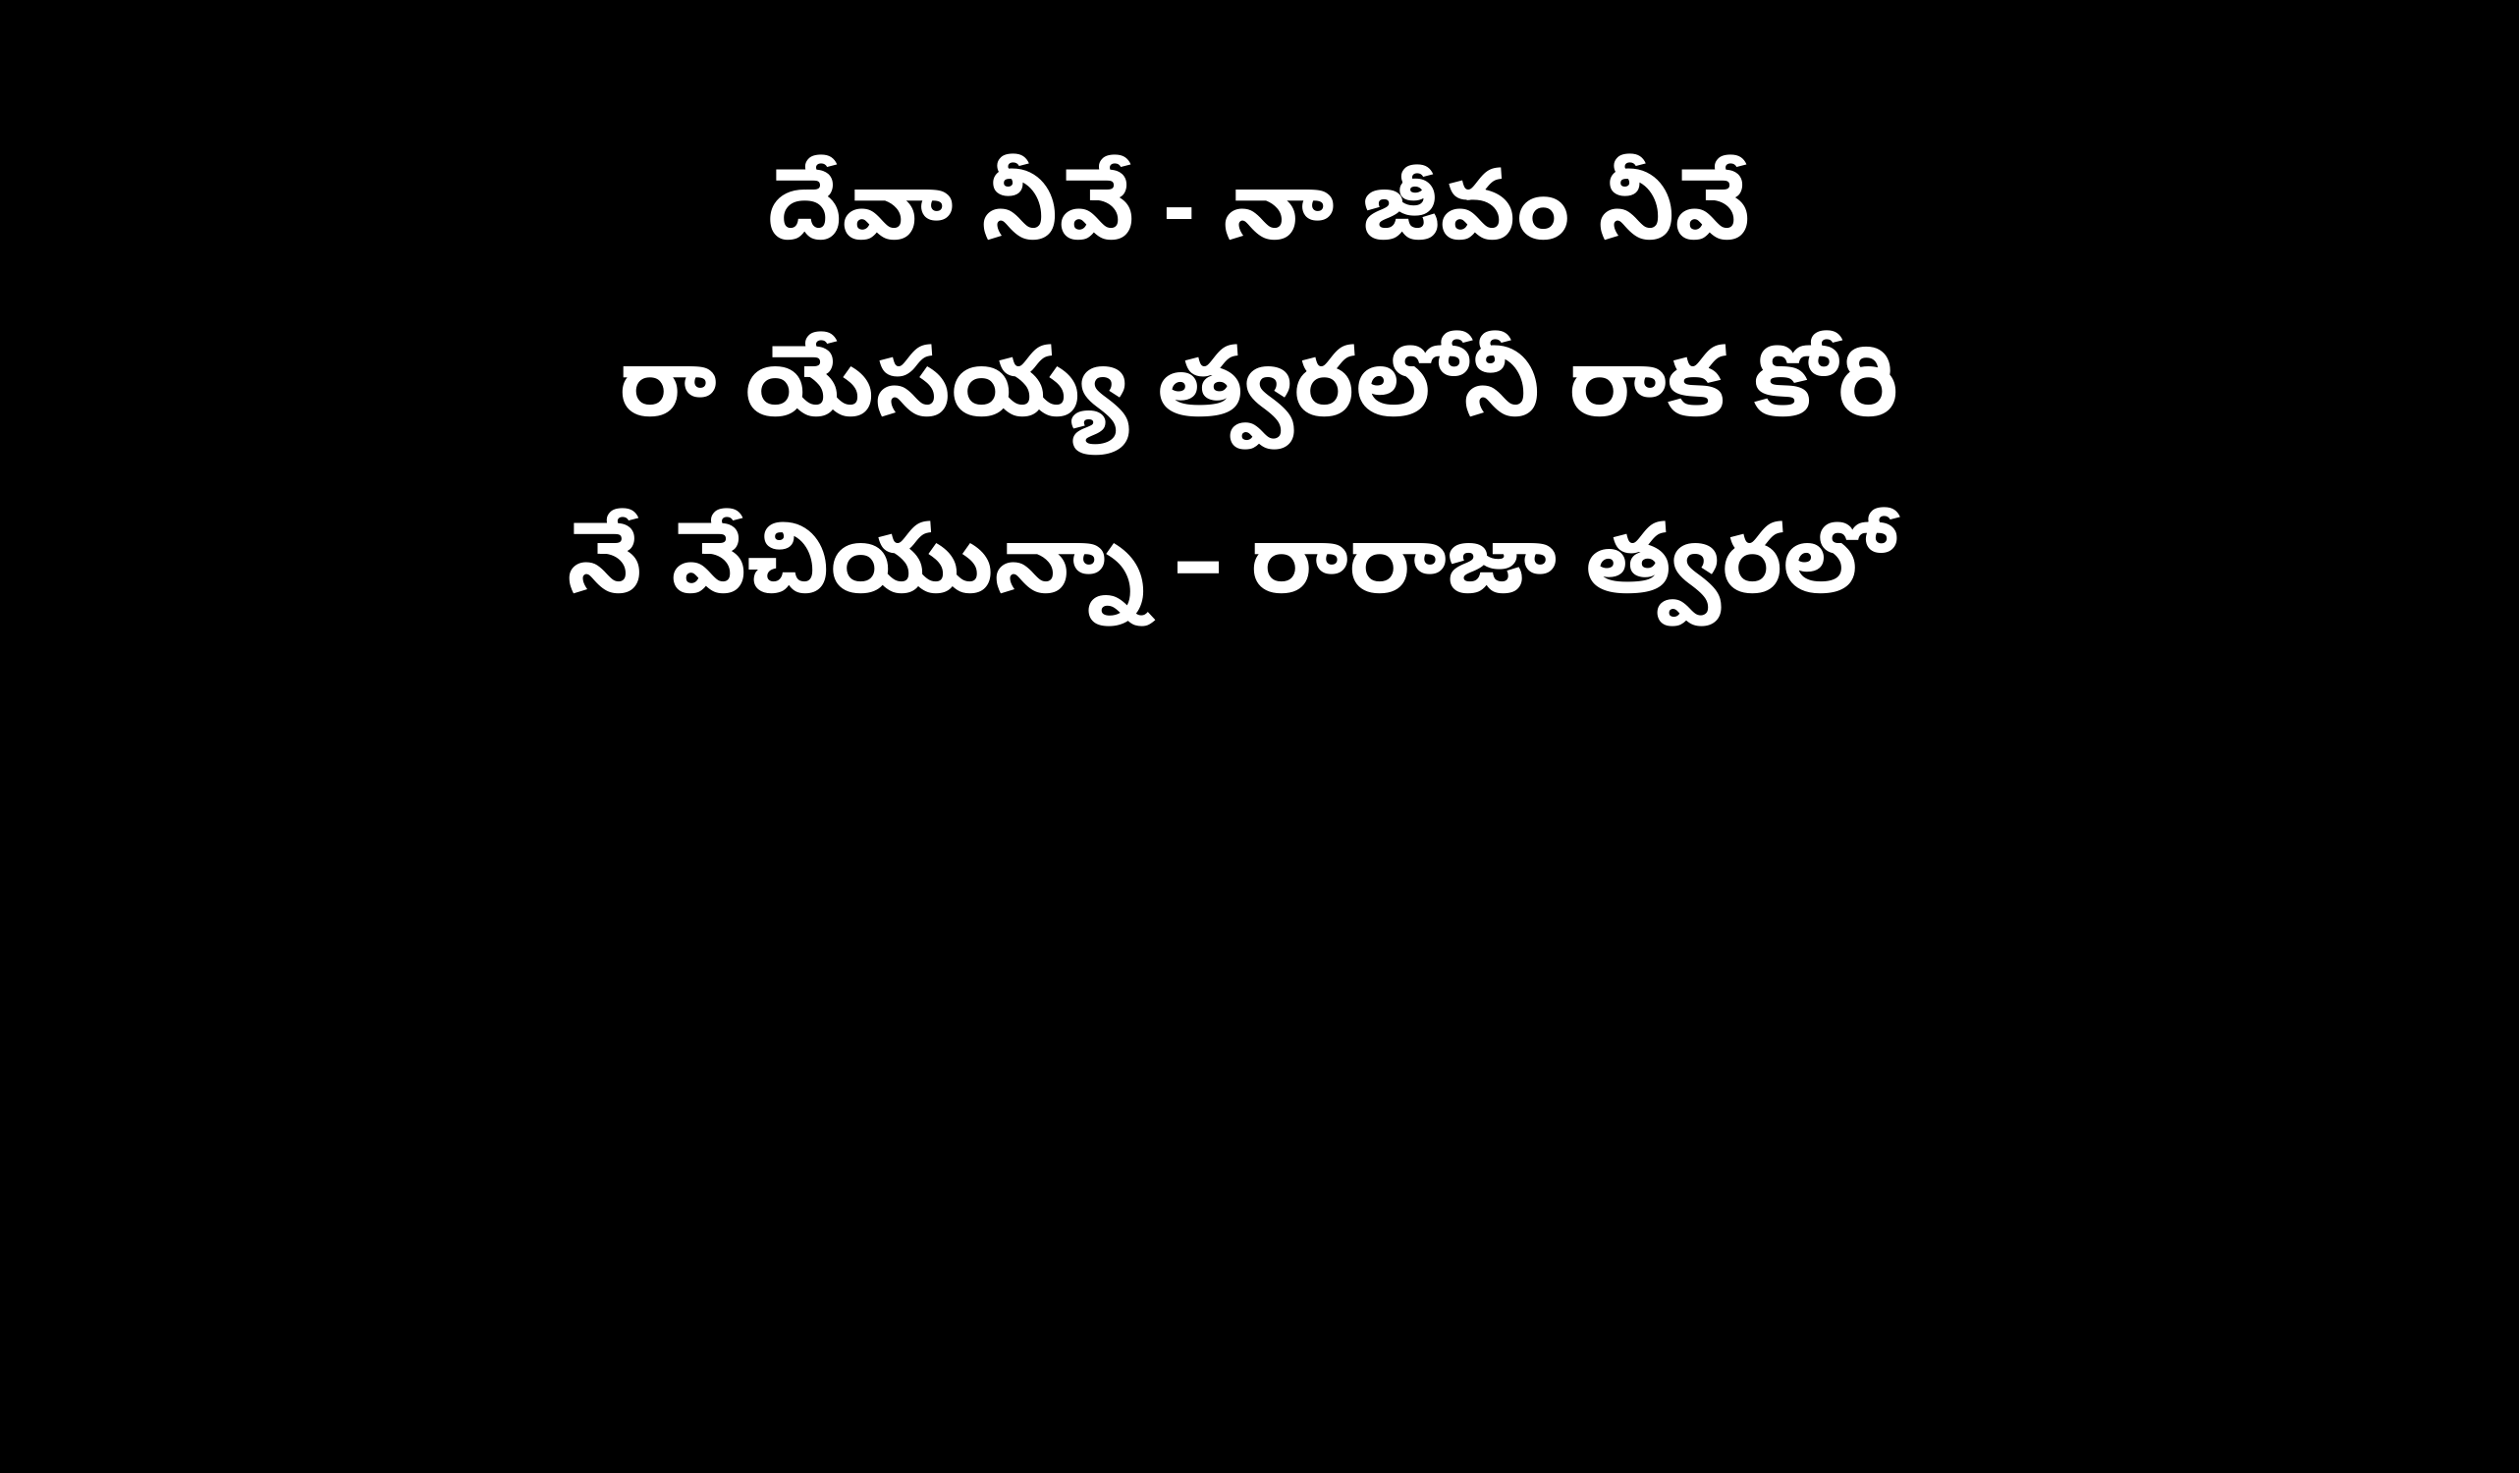

దేవా నీవే - నా జీవం నీవే
రా యేసయ్య త్వరలోనీ రాక కోరి
నే వేచియున్నా – రారాజా త్వరలో